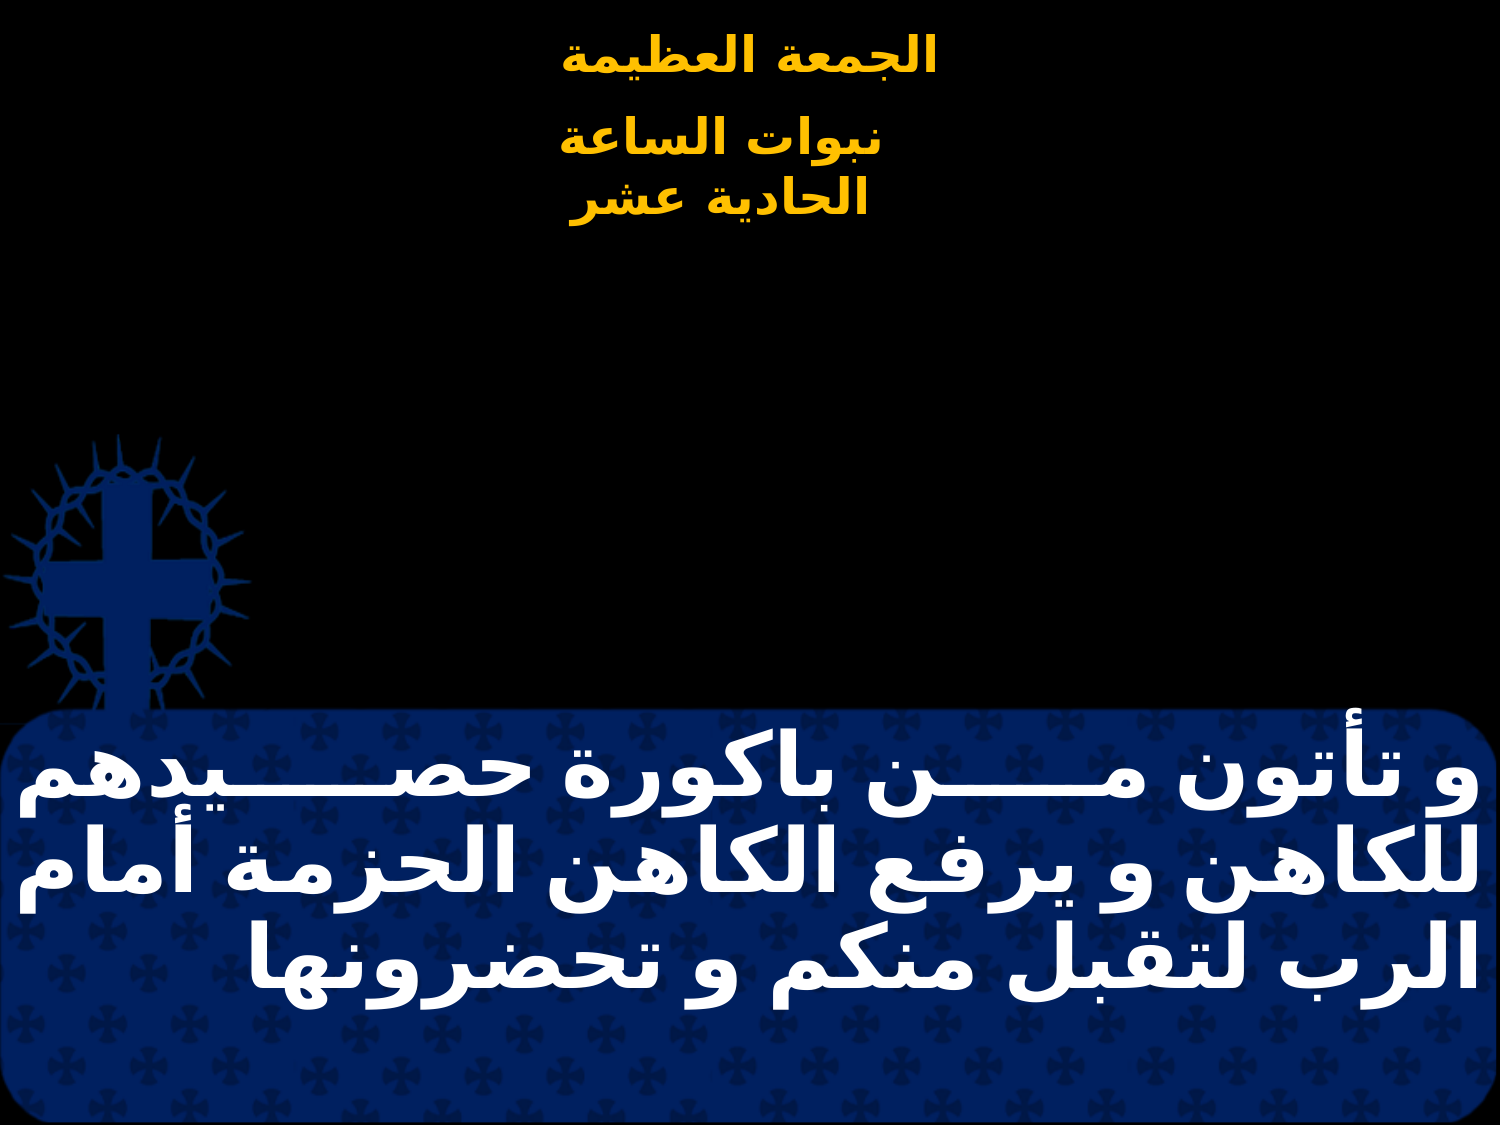

# و تأتون من باكورة حصيدهم للكاهن و يرفع الكاهن الحزمة أمام الرب لتقبل منكم و تحضرونها